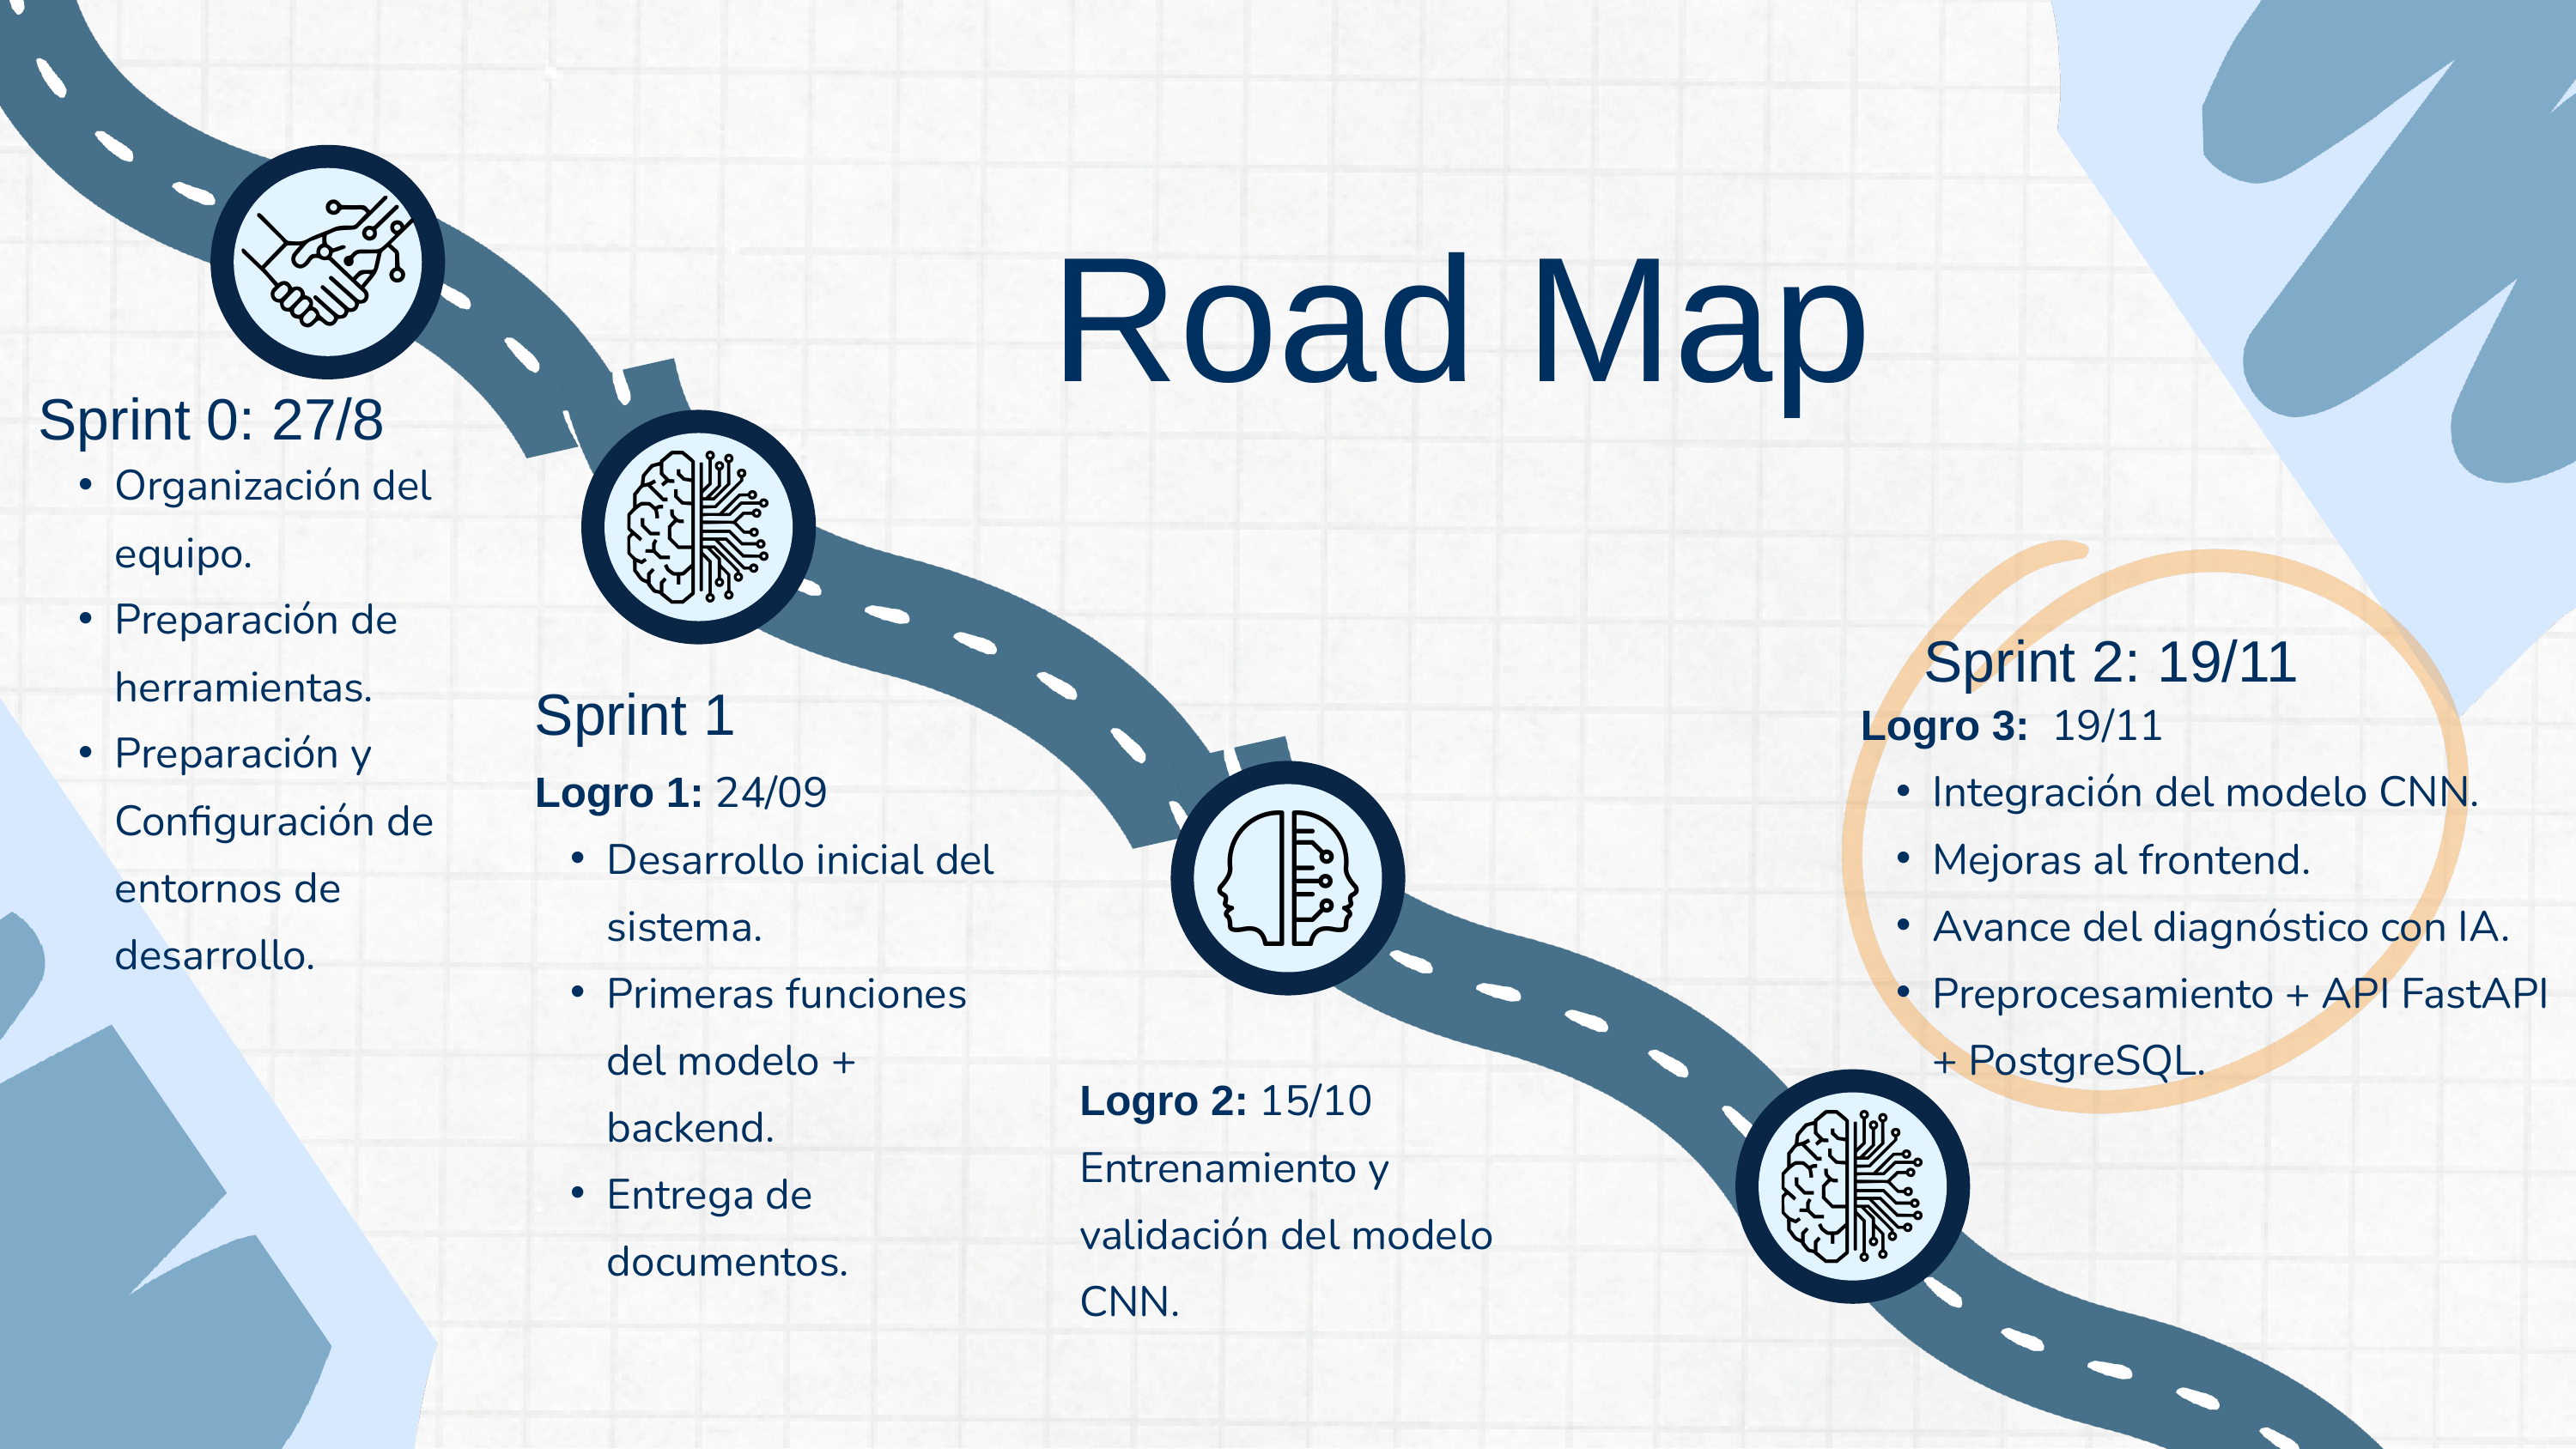

Road Map

Sprint 0: 27/8

Organización del equipo.
Preparación de herramientas.
Preparación y Configuración de entornos de desarrollo.

Sprint 2: 19/11
Sprint 1
Logro 3:  19/11
Integración del modelo CNN.
Mejoras al frontend.
Avance del diagnóstico con IA.
Preprocesamiento + API FastAPI + PostgreSQL.

Logro 1: 24/09
Desarrollo inicial del sistema.
Primeras funciones del modelo + backend.
Entrega de documentos.

Logro 2: 15/10
Entrenamiento y validación del modelo CNN.